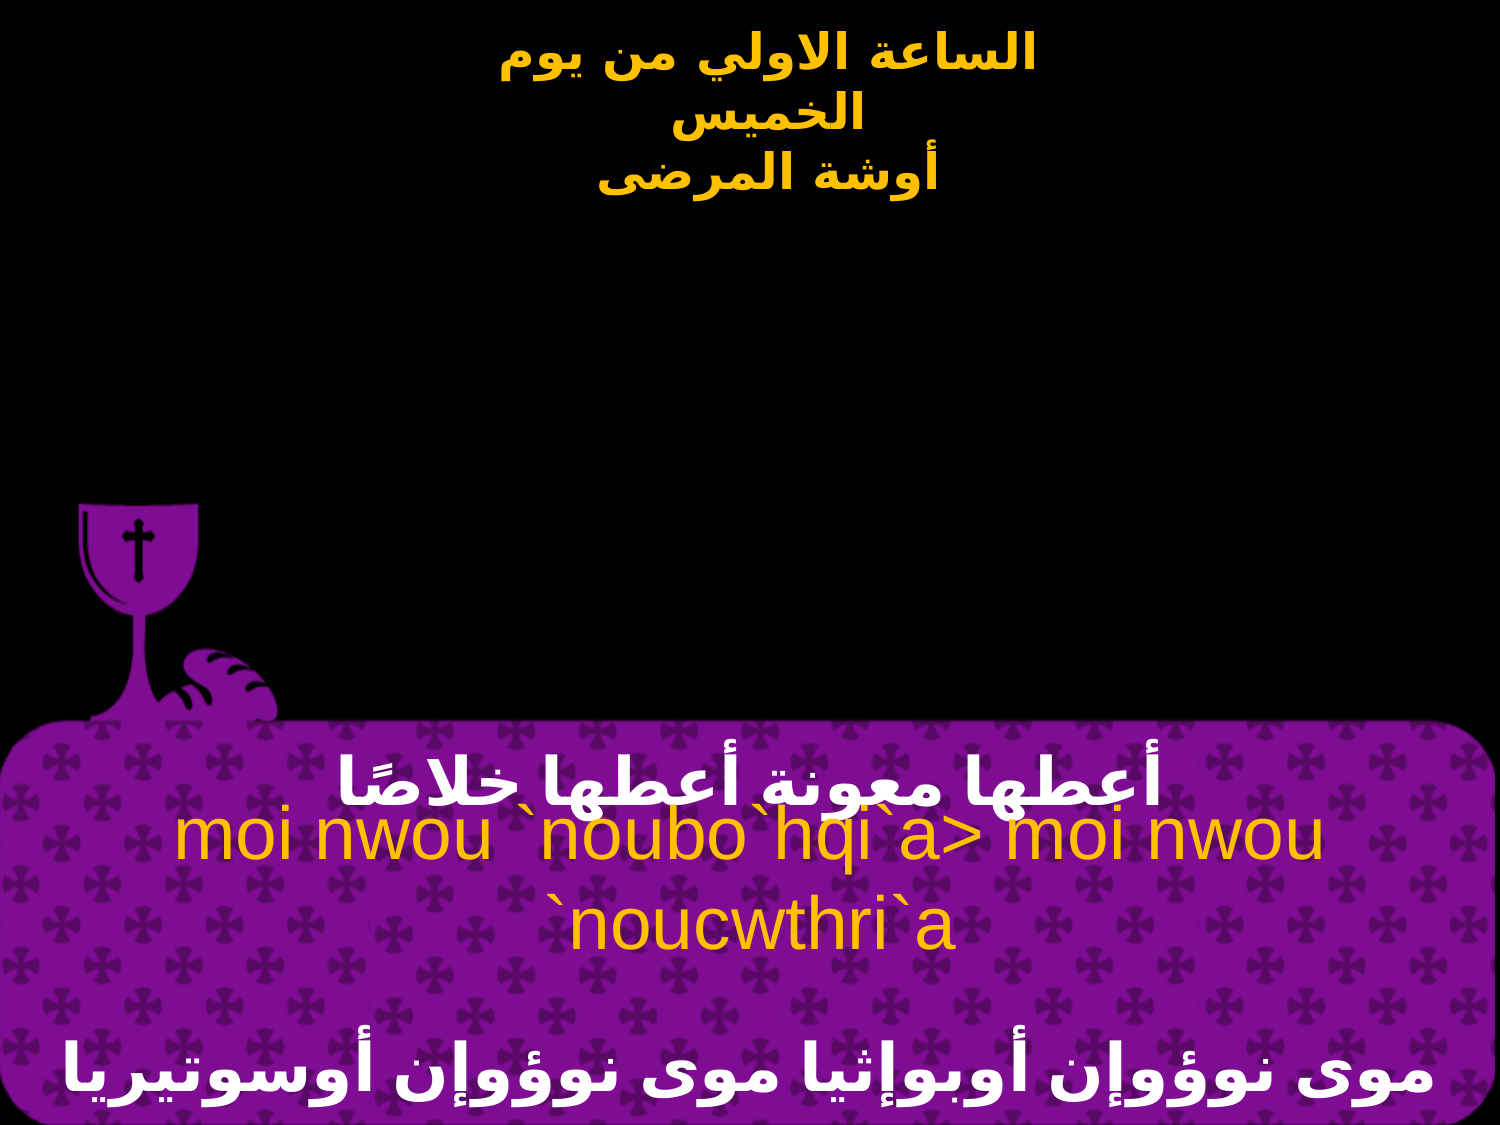

# أعطها معونة أعطها خلاصًا
moi nwou `noubo`hqi`a> moi nwou `noucwthri`a
موى نوؤوإن أوبوإثيا موى نوؤوإن أوسوتيريا